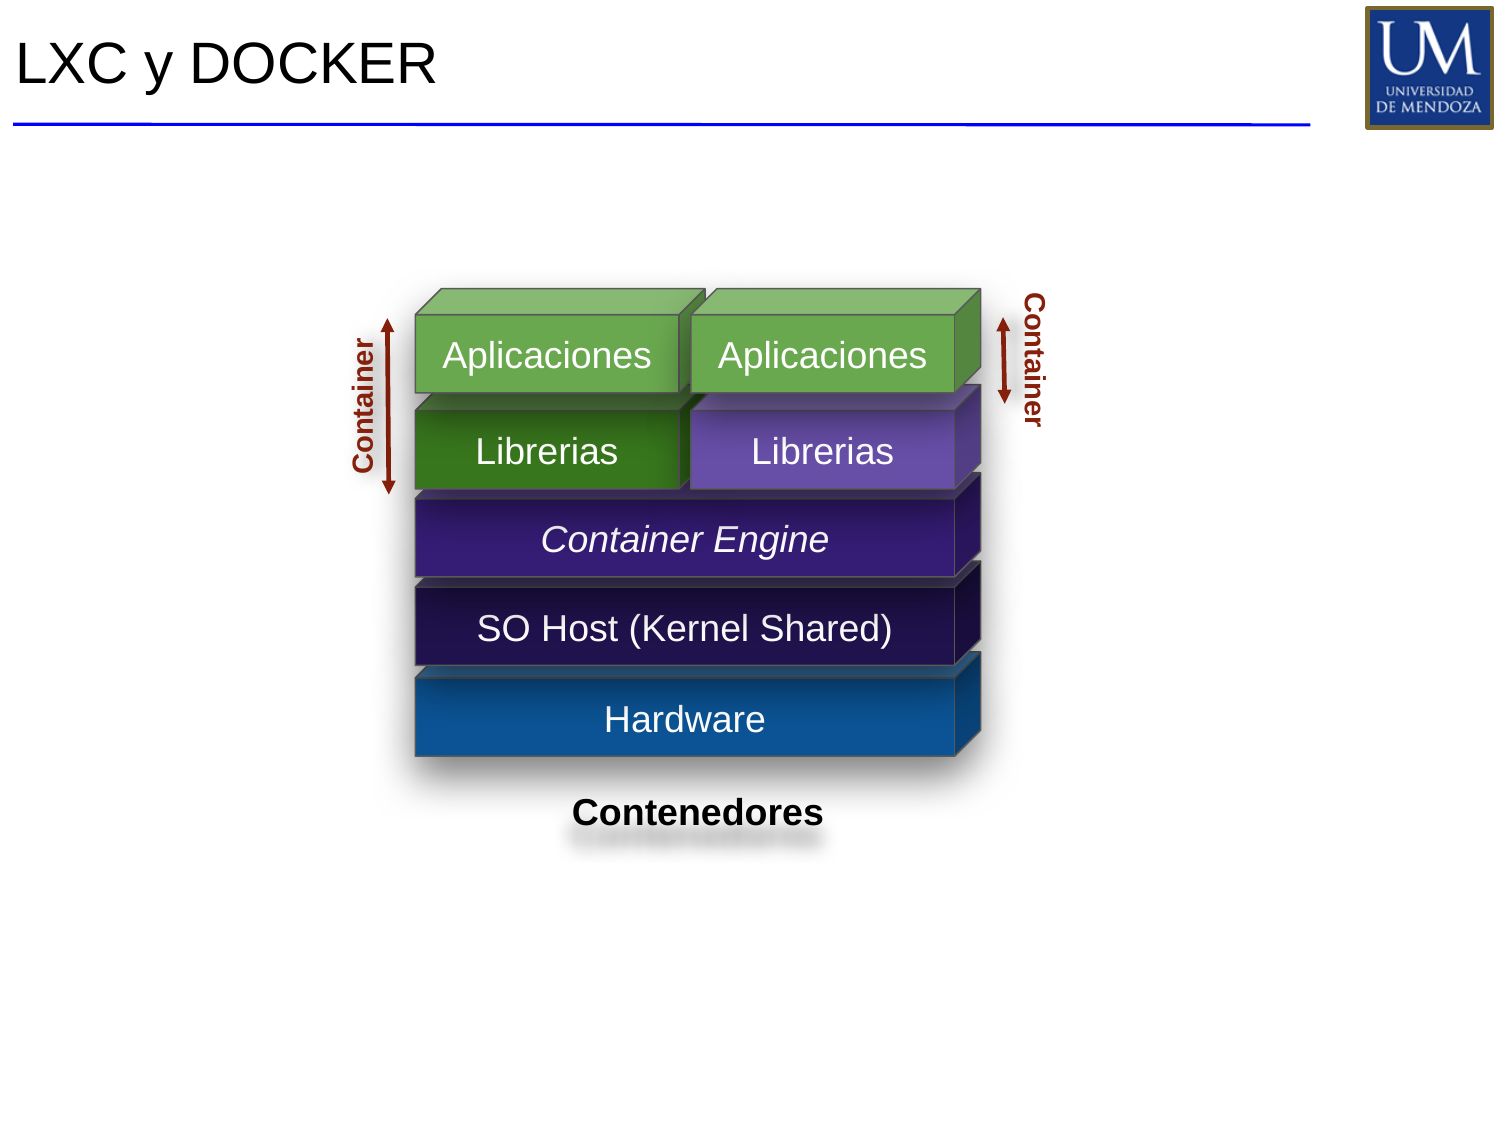

# LXC y DOCKER
Aplicaciones
Aplicaciones
Container
Librerias
Librerias
Container
Container Engine
SO Host (Kernel Shared)
Hardware
Contenedores